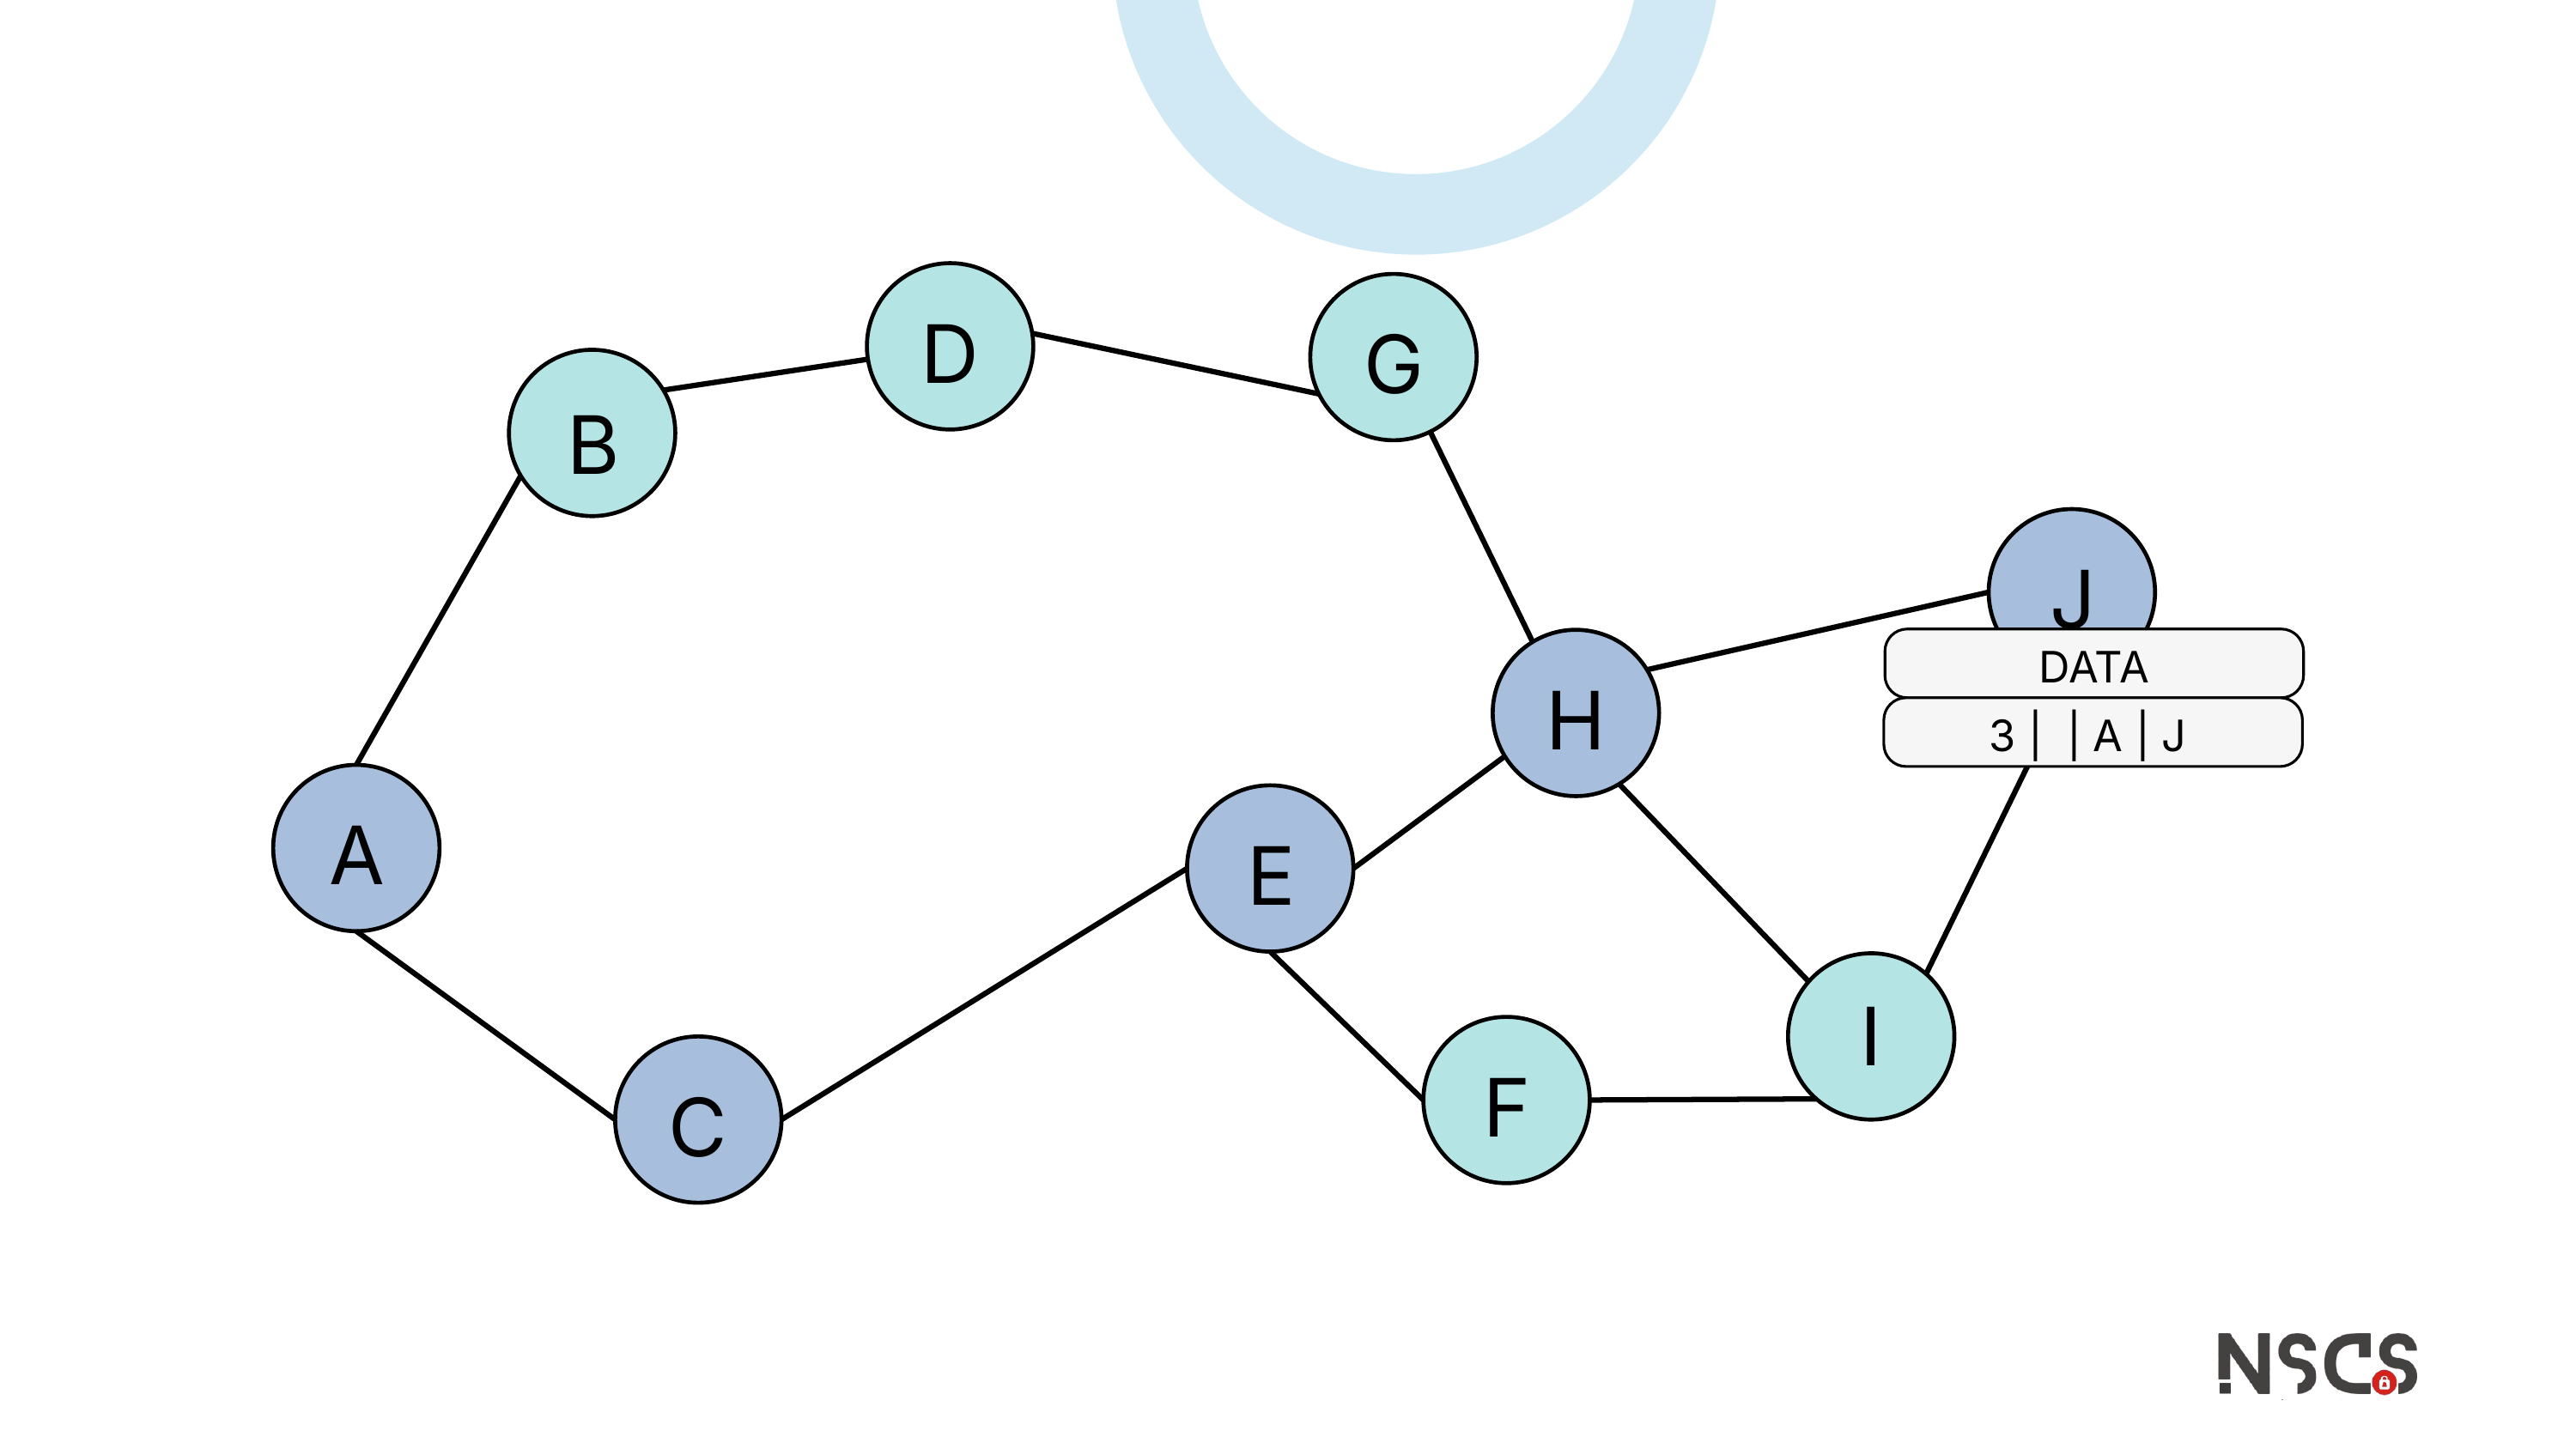

D
G

B

J

DATA
H

3 |  | A | J

A
E

I

F
C